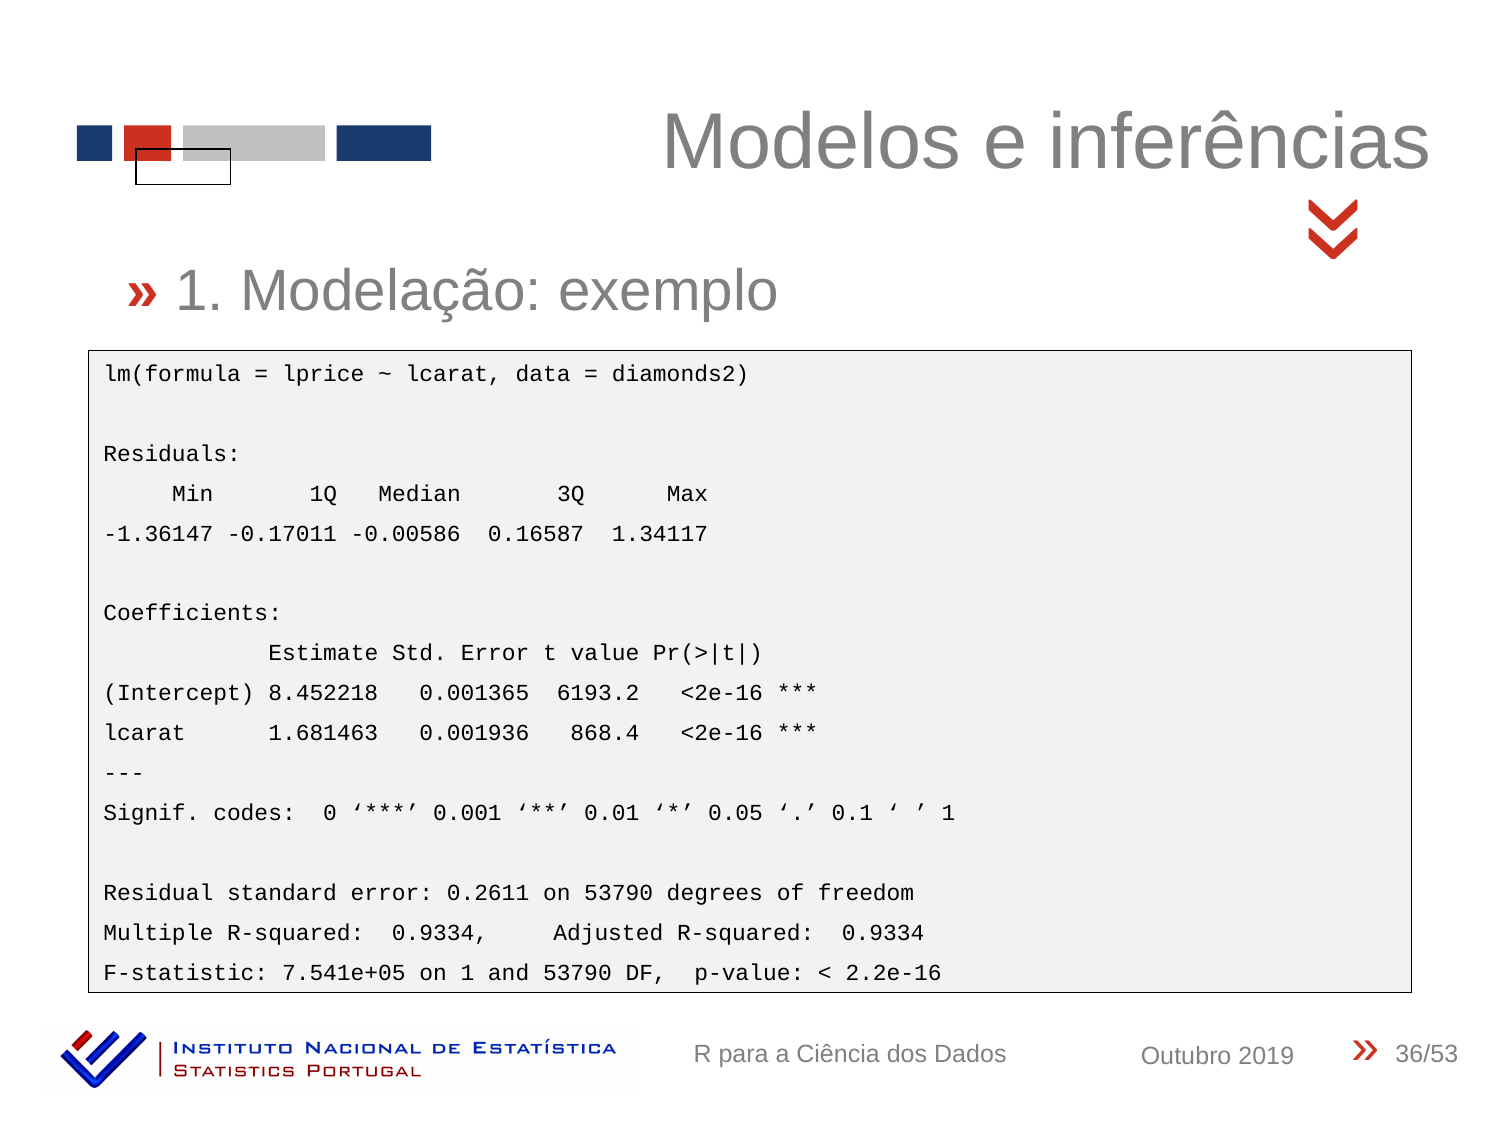

Modelos e inferências
«
» 1. Modelação: exemplo
lm(formula = lprice ~ lcarat, data = diamonds2)

Residuals:
     Min       1Q   Median       3Q      Max
-1.36147 -0.17011 -0.00586  0.16587  1.34117

Coefficients:
            Estimate Std. Error t value Pr(>|t|)
(Intercept) 8.452218   0.001365  6193.2   <2e-16 ***
lcarat      1.681463   0.001936   868.4   <2e-16 ***
---
Signif. codes:  0 ‘***’ 0.001 ‘**’ 0.01 ‘*’ 0.05 ‘.’ 0.1 ‘ ’ 1

Residual standard error: 0.2611 on 53790 degrees of freedom
Multiple R-squared:  0.9334,	Adjusted R-squared:  0.9334
F-statistic: 7.541e+05 on 1 and 53790 DF,  p-value: < 2.2e-16
36